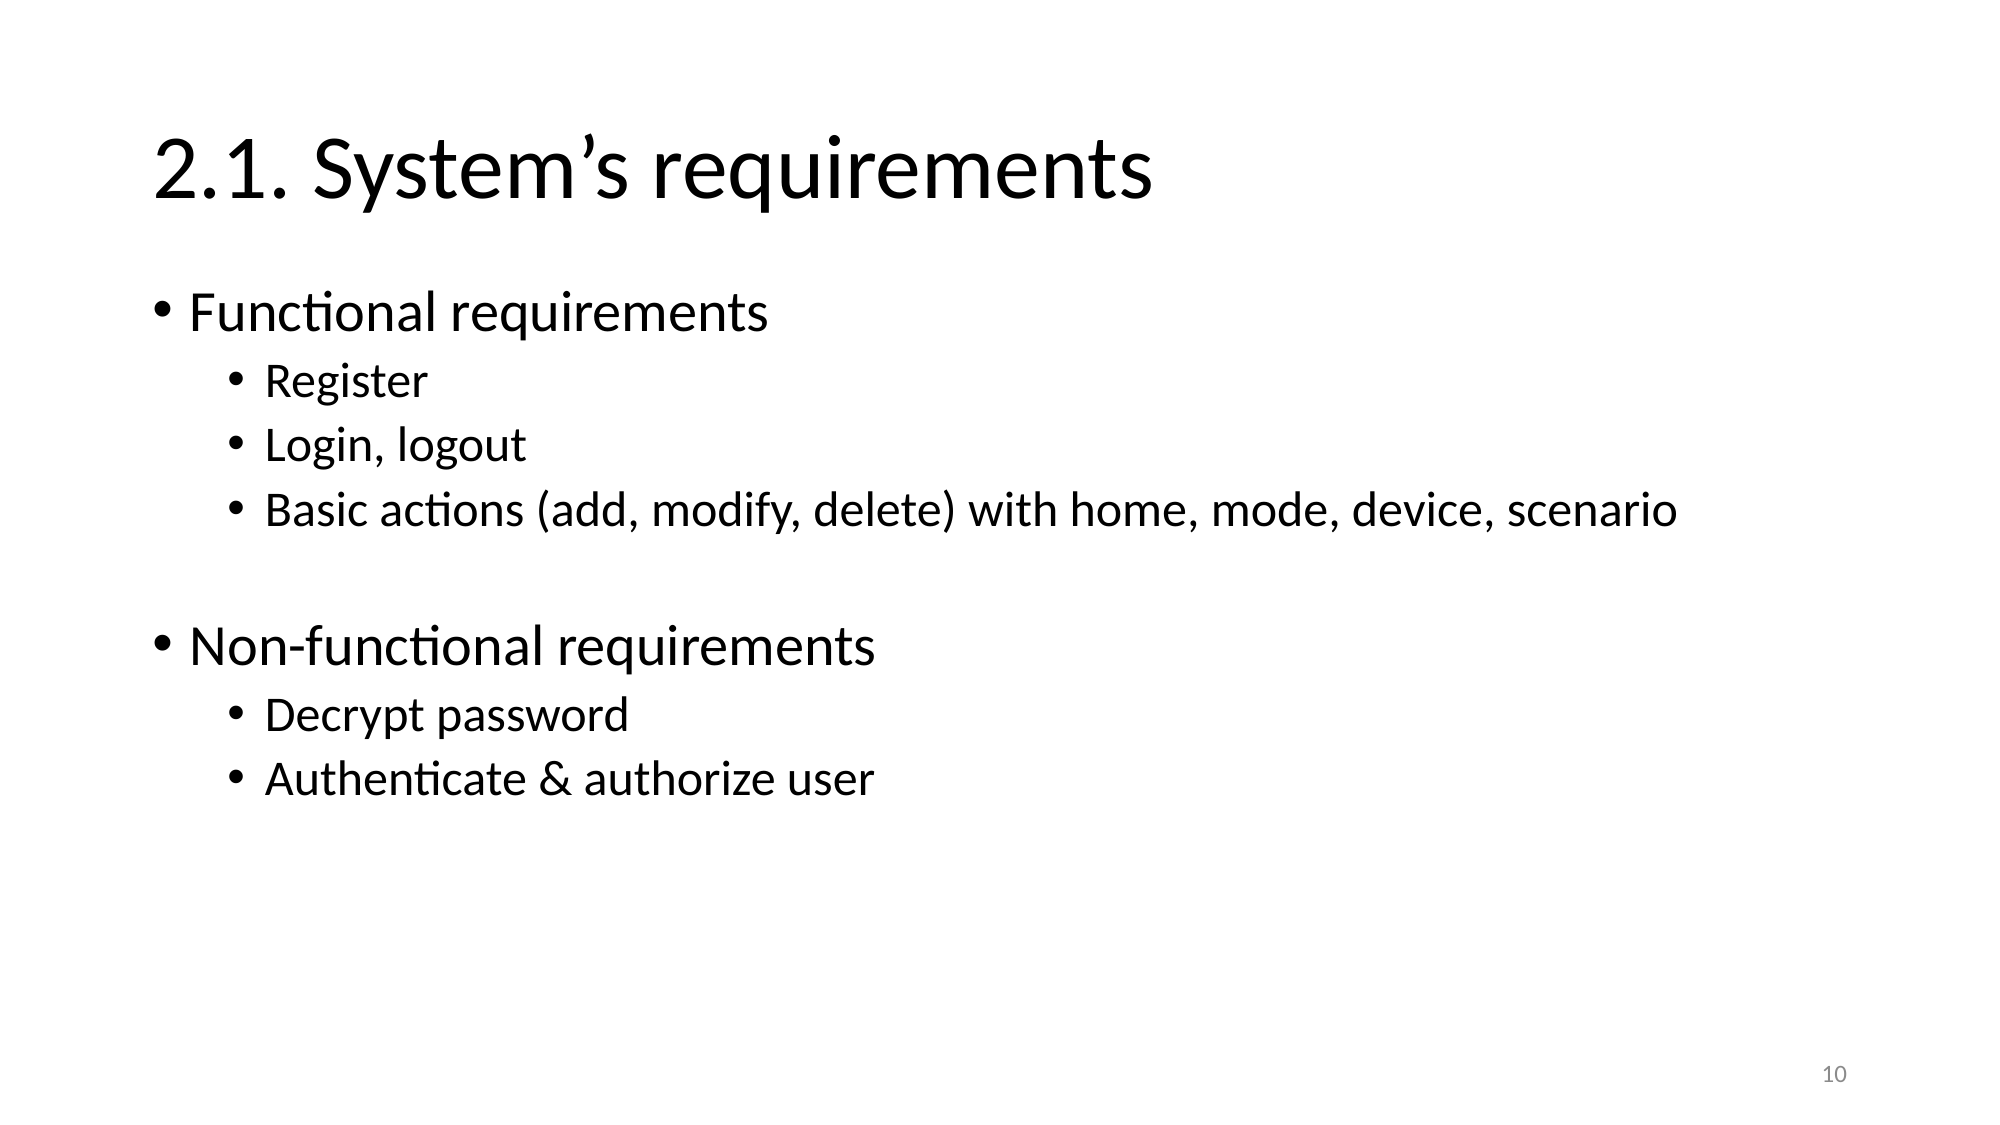

# 2.1. System’s requirements
Functional requirements
Register
Login, logout
Basic actions (add, modify, delete) with home, mode, device, scenario

Non-functional requirements
Decrypt password
Authenticate & authorize user

10